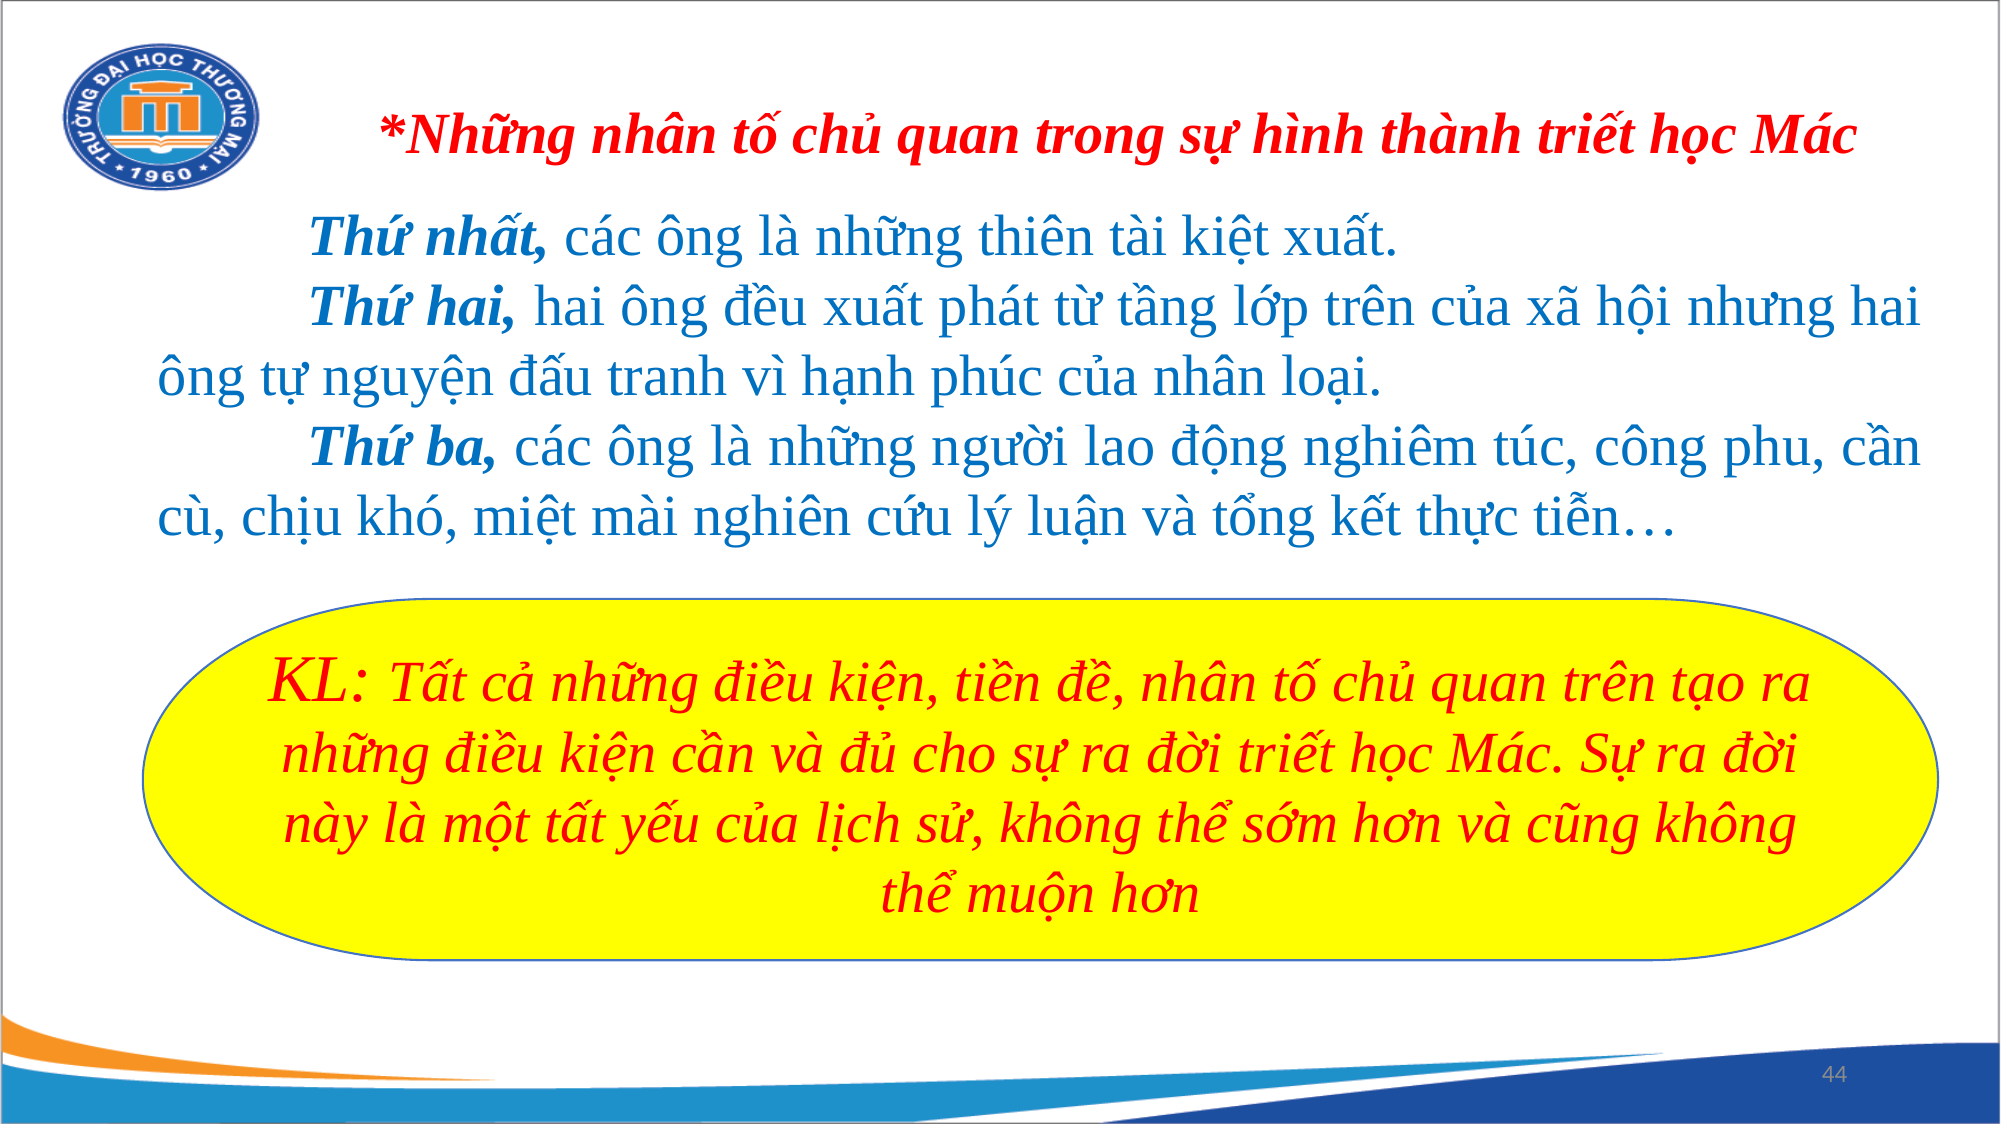

*Những nhân tố chủ quan trong sự hình thành triết học Mác
	Thứ nhất, các ông là những thiên tài kiệt xuất.
	Thứ hai, hai ông đều xuất phát từ tầng lớp trên của xã hội nhưng hai ông tự nguyện đấu tranh vì hạnh phúc của nhân loại.
	Thứ ba, các ông là những người lao động nghiêm túc, công phu, cần cù, chịu khó, miệt mài nghiên cứu lý luận và tổng kết thực tiễn…

KL: Tất cả những điều kiện, tiền đề, nhân tố chủ quan trên tạo ra những điều kiện cần và đủ cho sự ra đời triết học Mác. Sự ra đời này là một tất yếu của lịch sử, không thể sớm hơn và cũng không thể muộn hơn
44